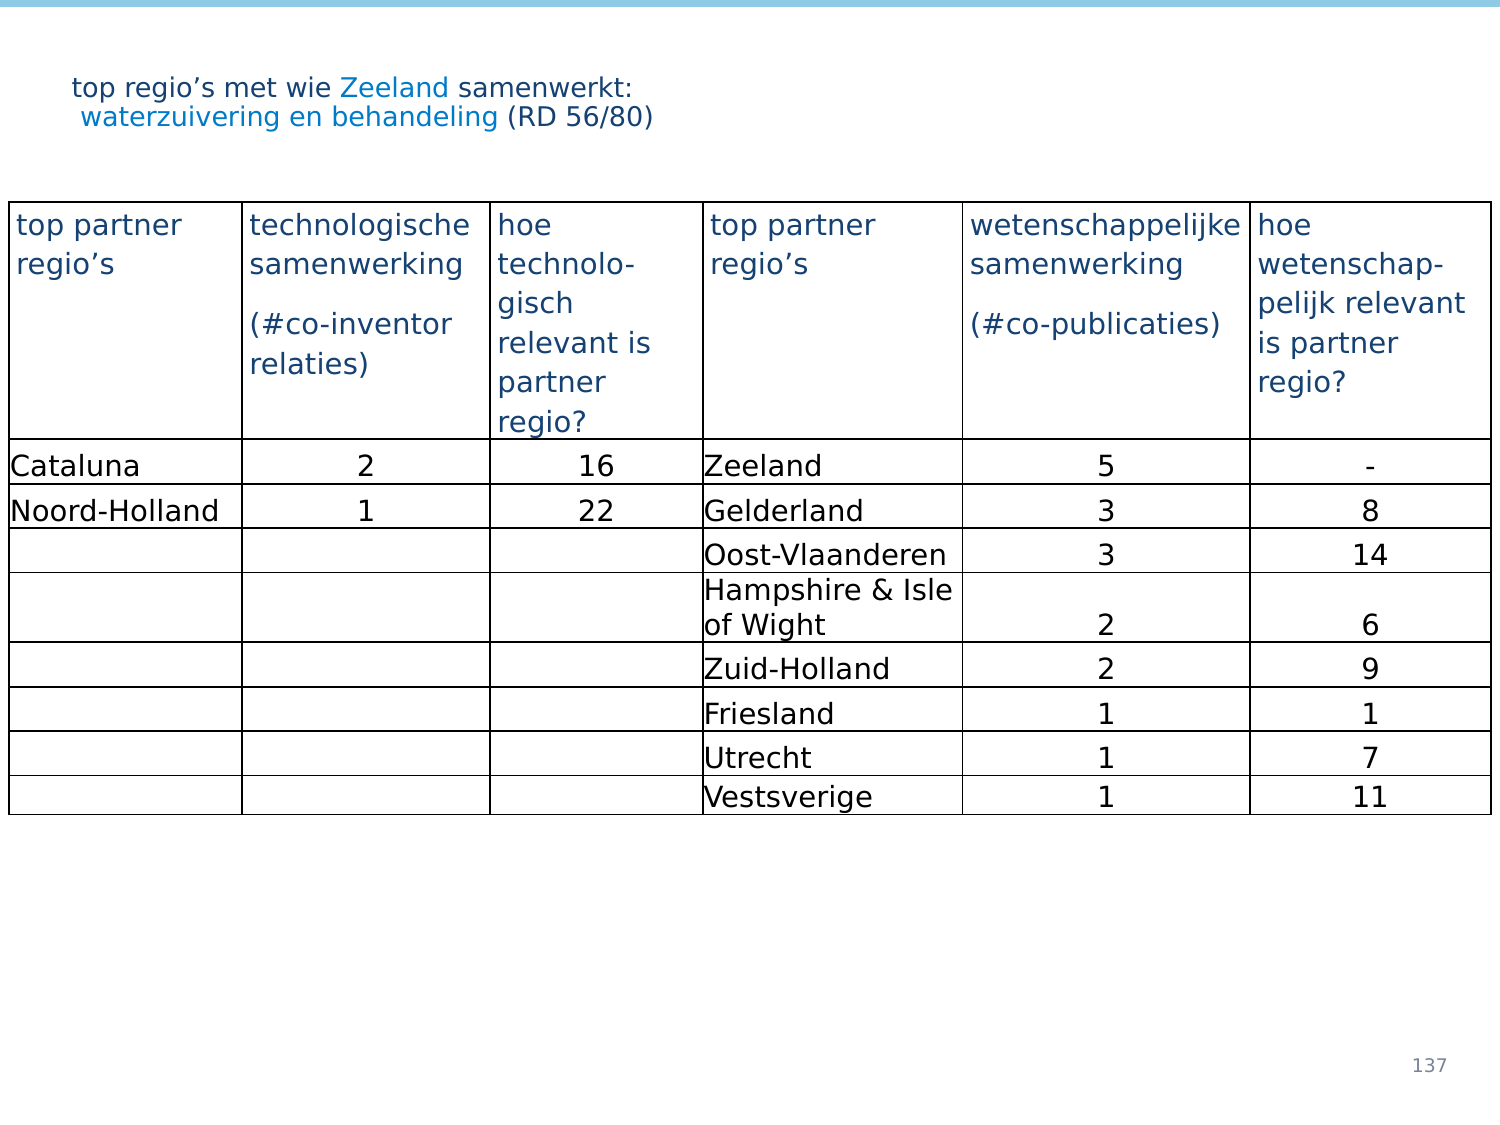

# top regio’s met wie Zeeland samenwerkt: waterzuivering en behandeling (RD 56/80)
| top partner regio’s | technologische samenwerking (#co-inventor relaties) | hoe technolo-gisch relevant is partner regio? | top partner regio’s | wetenschappelijke samenwerking (#co-publicaties) | hoe wetenschap-pelijk relevant is partner regio? |
| --- | --- | --- | --- | --- | --- |
| Cataluna | 2 | 16 | Zeeland | 5 | - |
| Noord-Holland | 1 | 22 | Gelderland | 3 | 8 |
|  |  |  | Oost-Vlaanderen | 3 | 14 |
|  |  |  | Hampshire & Isle of Wight | 2 | 6 |
|  |  |  | Zuid-Holland | 2 | 9 |
|  |  |  | Friesland | 1 | 1 |
|  |  |  | Utrecht | 1 | 7 |
|  |  |  | Vestsverige | 1 | 11 |

137